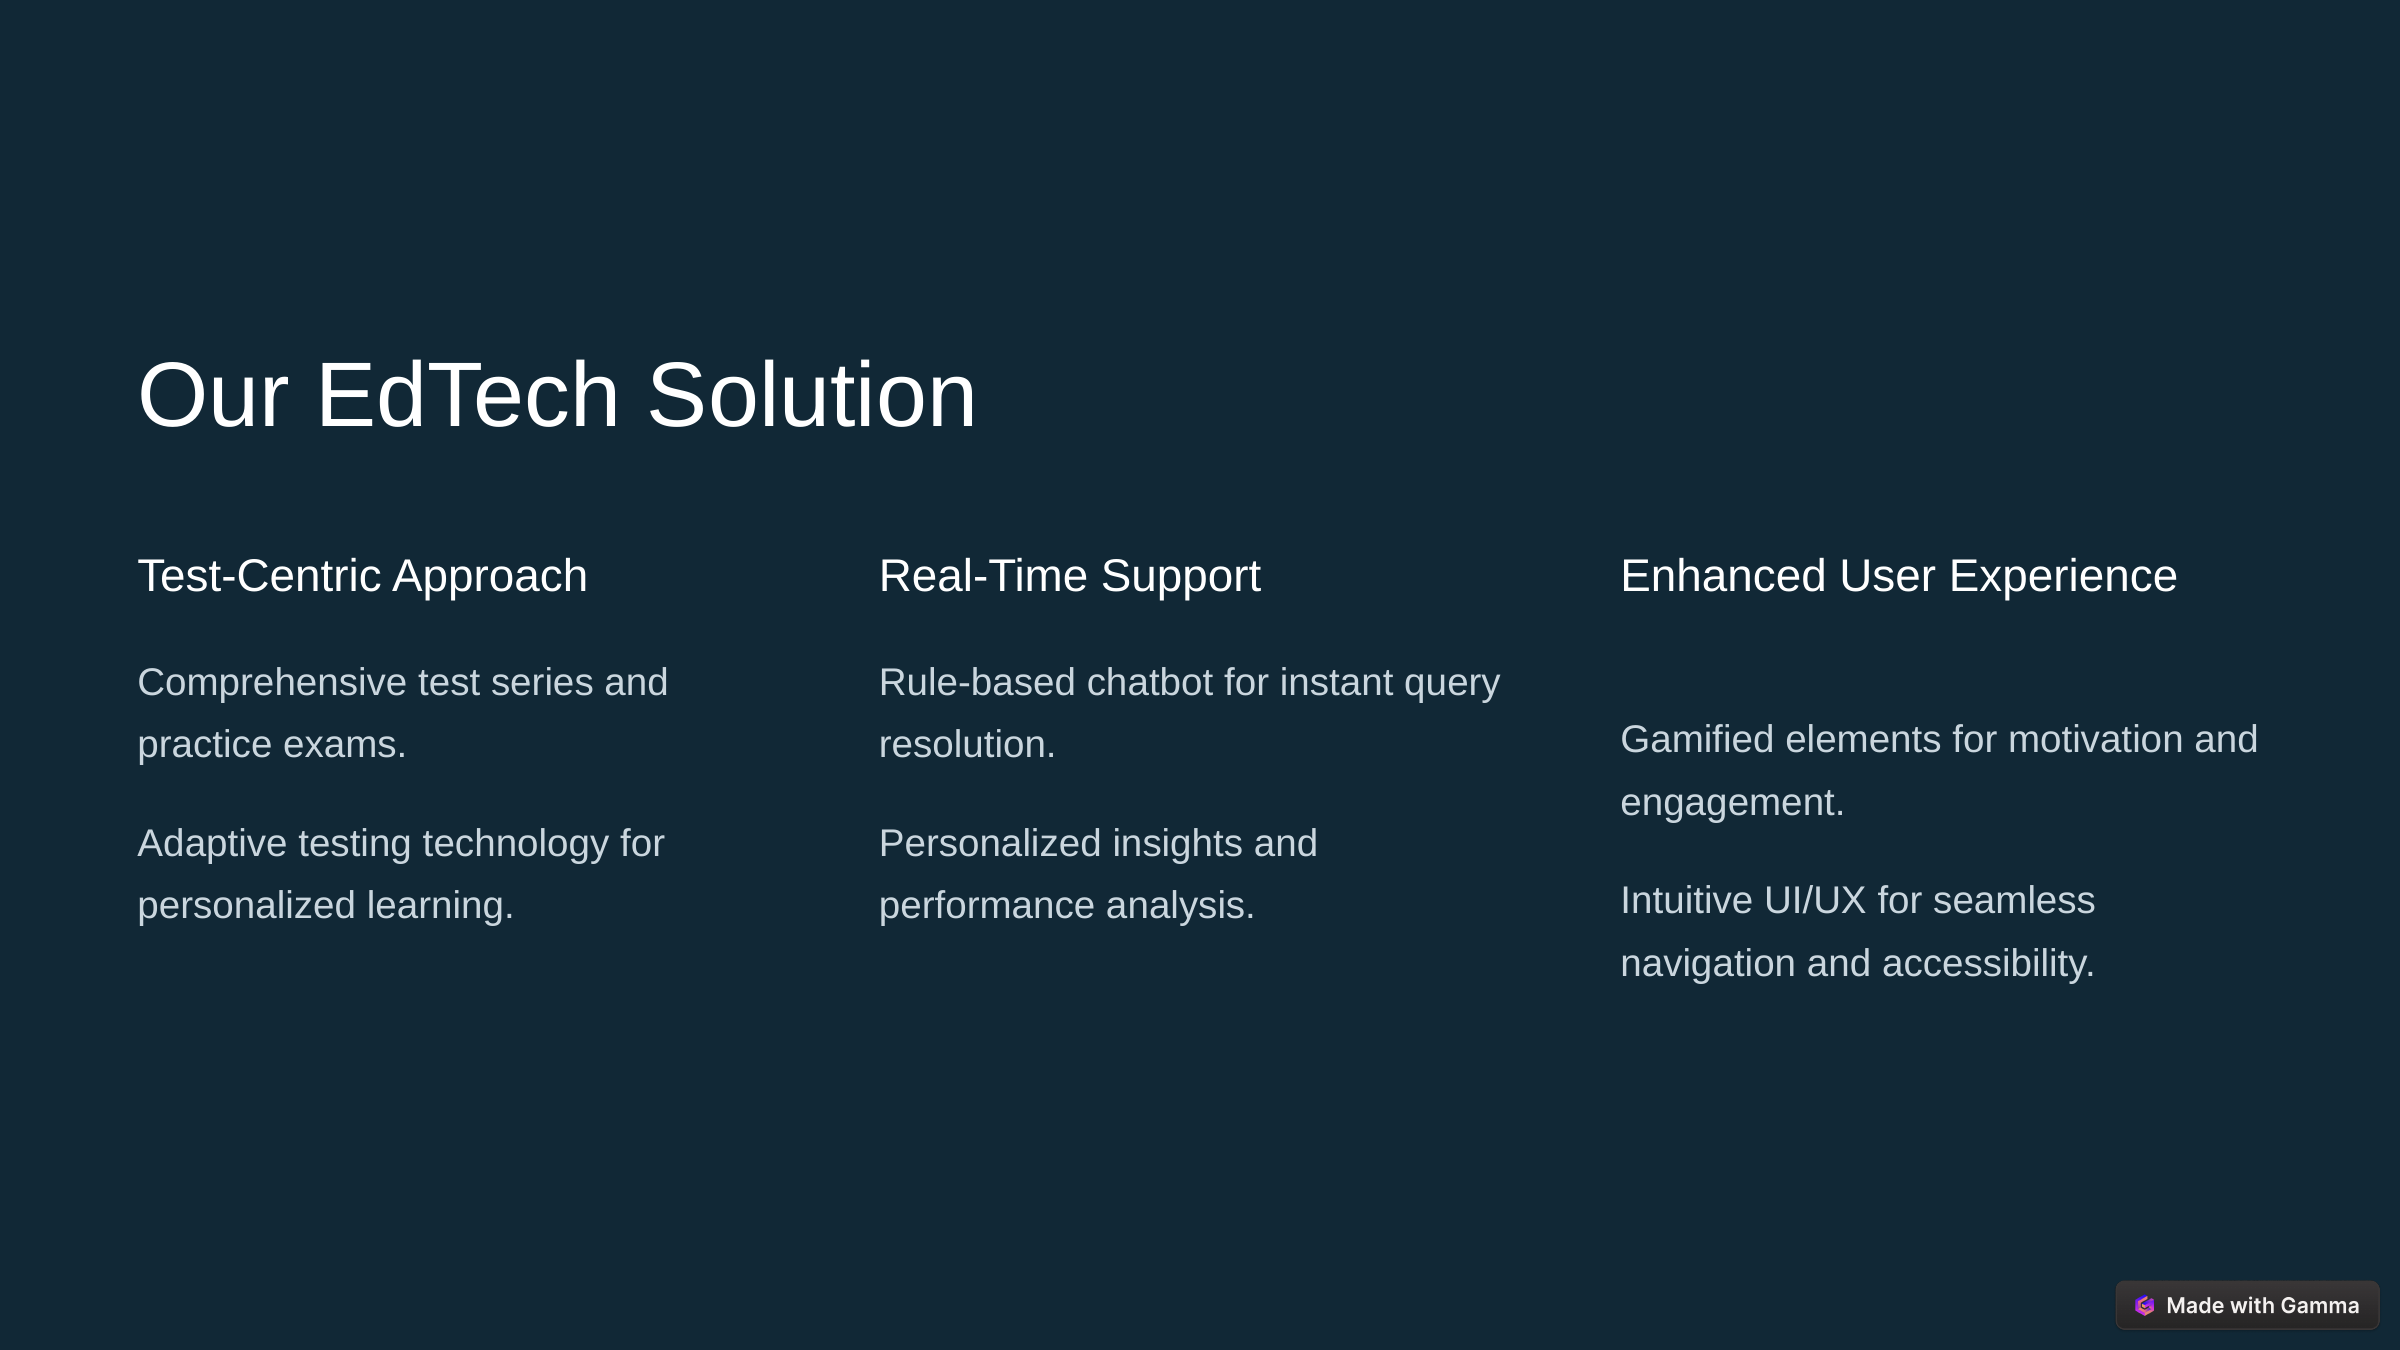

Our EdTech Solution
Test-Centric Approach
Real-Time Support
Enhanced User Experience
Comprehensive test series and practice exams.
Rule-based chatbot for instant query resolution.
Gamified elements for motivation and engagement.
Adaptive testing technology for personalized learning.
Personalized insights and performance analysis.
Intuitive UI/UX for seamless navigation and accessibility.